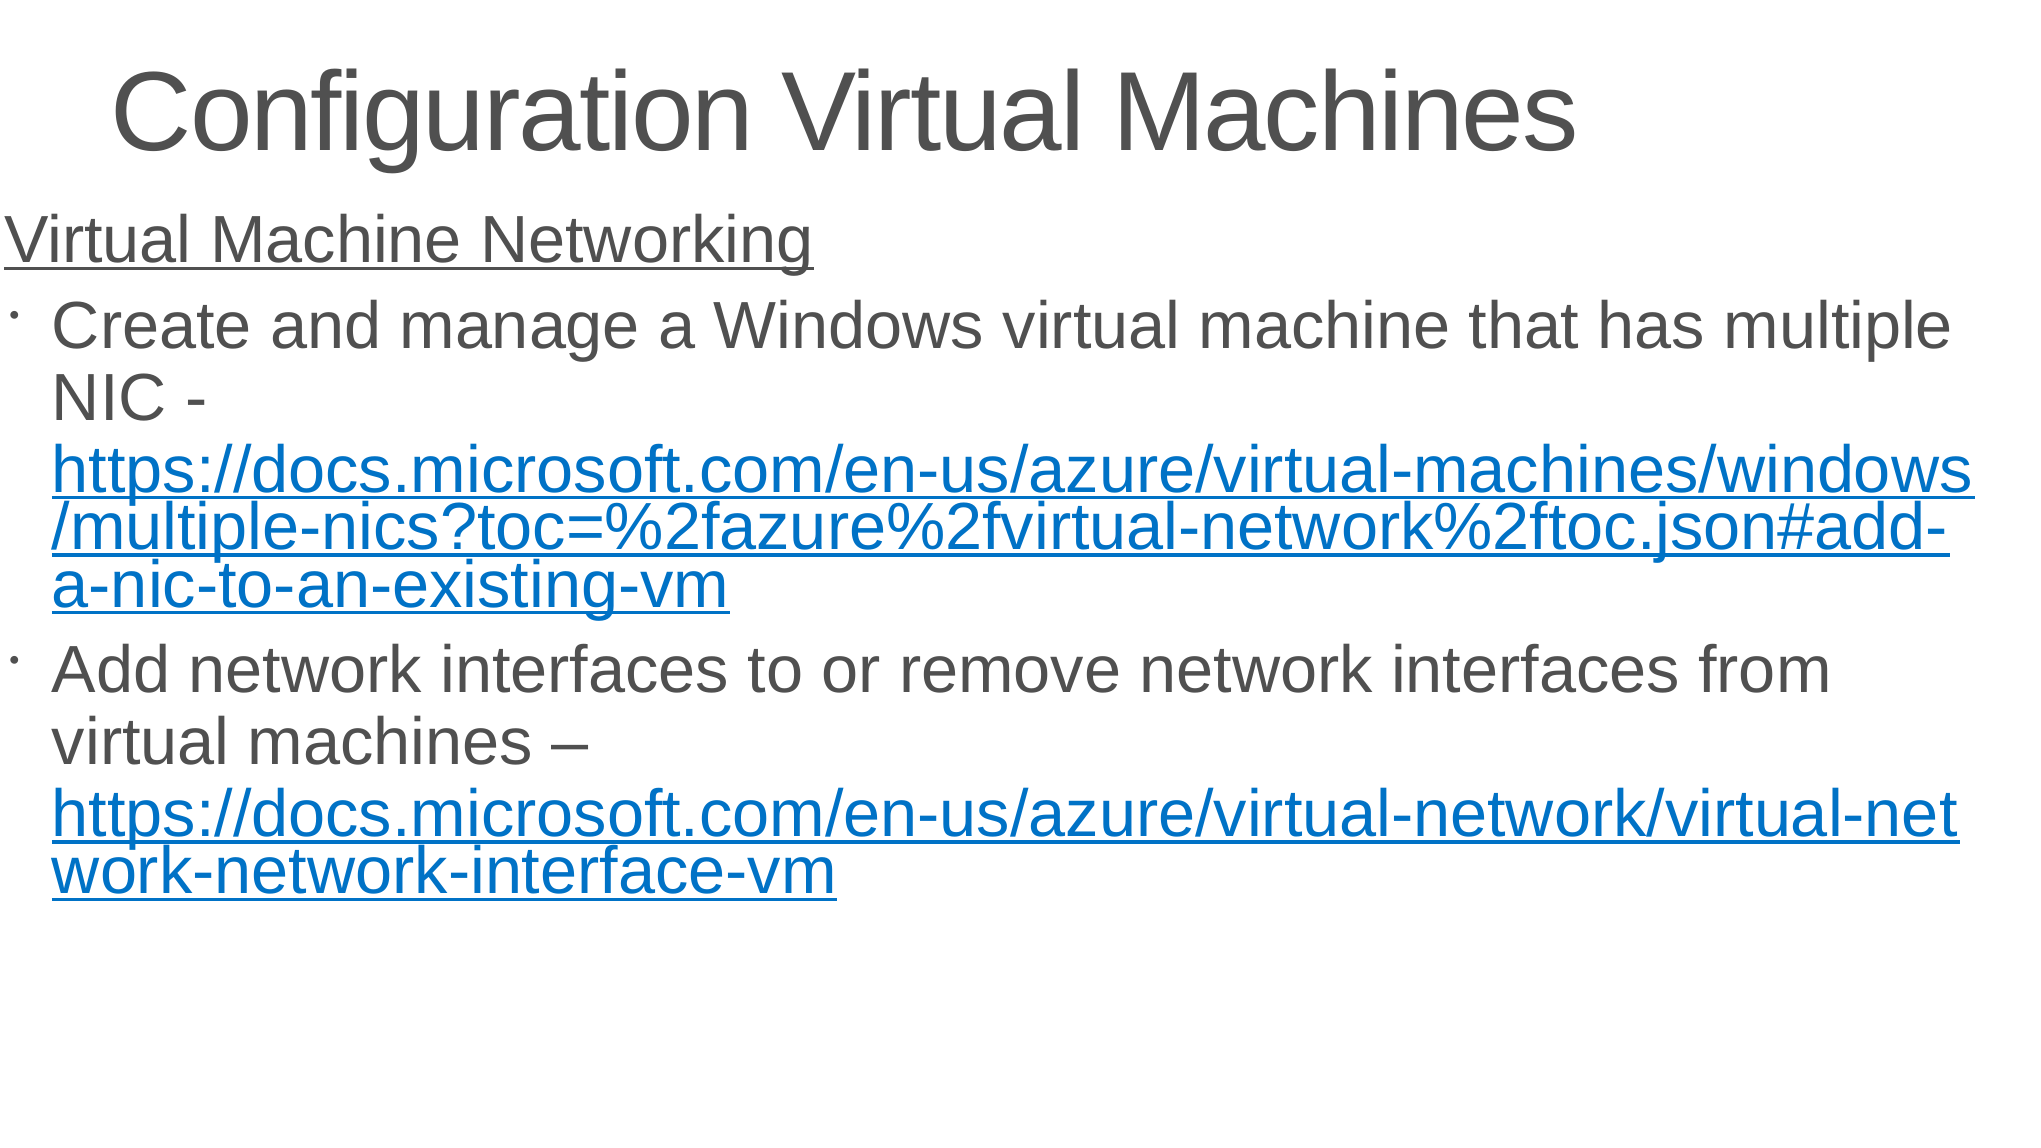

# Configuration Virtual Machines
Virtual Machine Networking
Create and manage a Windows virtual machine that has multiple NIC - https://docs.microsoft.com/en-us/azure/virtual-machines/windows/multiple-nics?toc=%2fazure%2fvirtual-network%2ftoc.json#add-a-nic-to-an-existing-vm
Add network interfaces to or remove network interfaces from virtual machines – https://docs.microsoft.com/en-us/azure/virtual-network/virtual-network-network-interface-vm